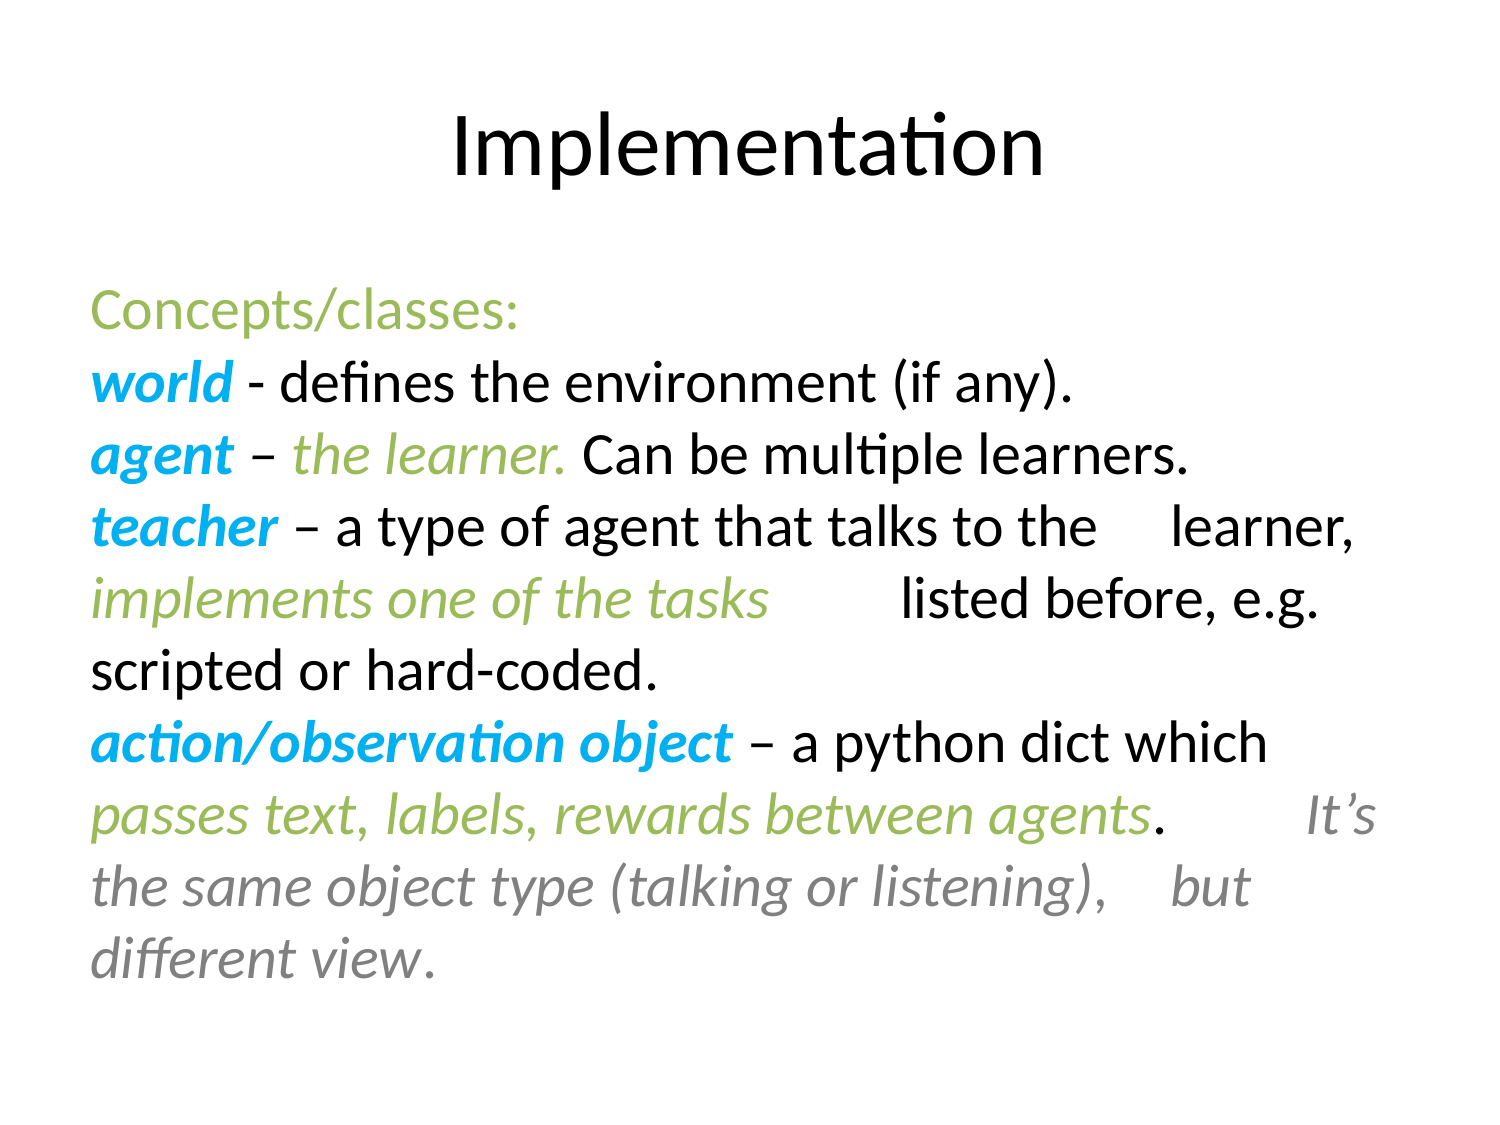

# Implementation
Concepts/classes:
world - defines the environment (if any).
agent – the learner. Can be multiple learners.
teacher – a type of agent that talks to the 	learner, implements one of the tasks  	listed before, e.g. scripted or hard-coded.
action/observation object – a python dict which 	passes text, labels, rewards between agents. 	It’s the same object type (talking or listening), 	but different view.